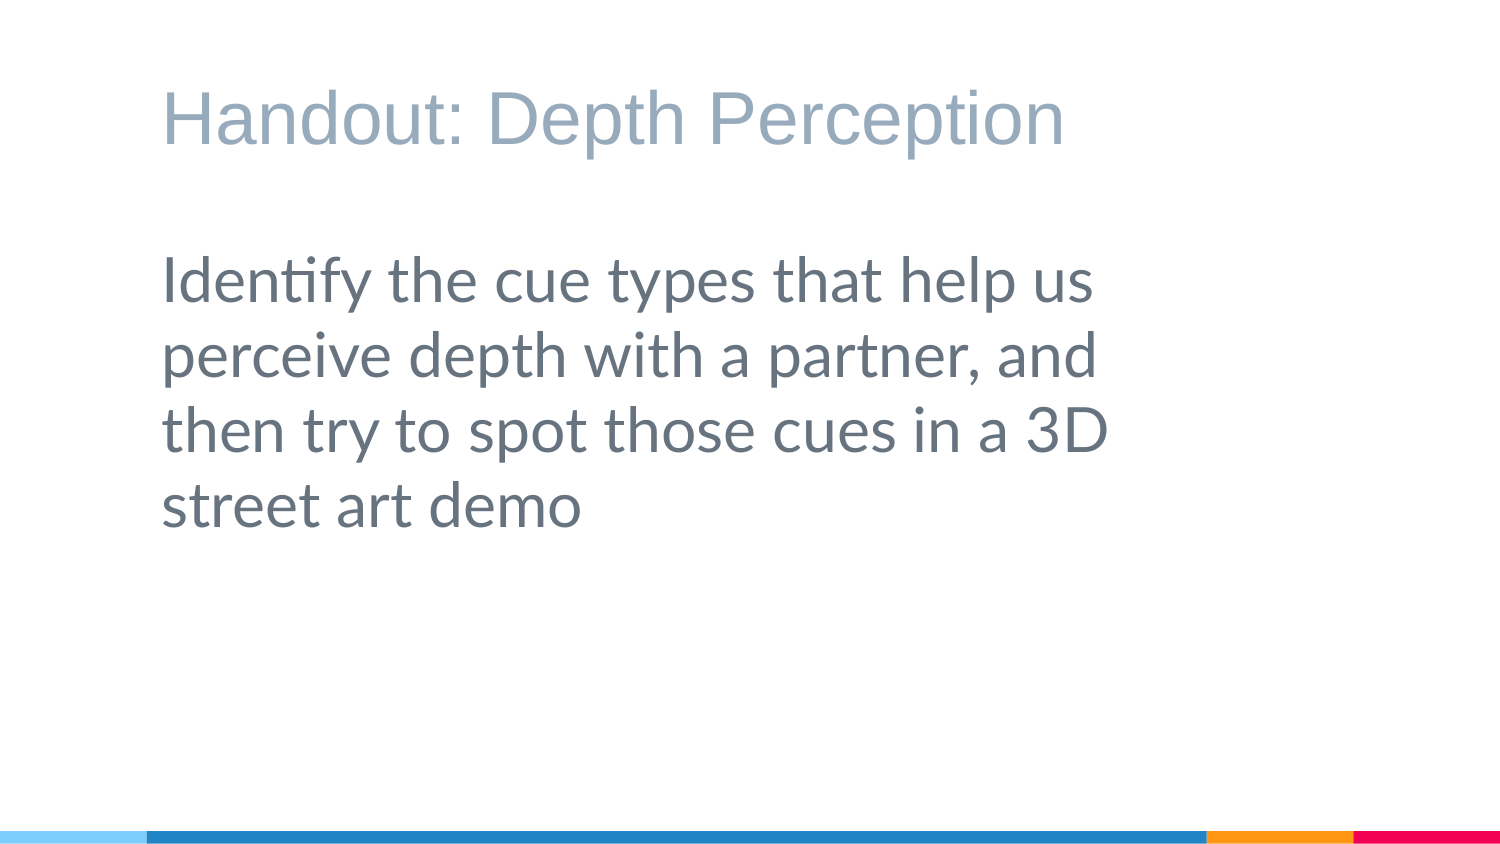

# Handout: Depth Perception
Identify the cue types that help us perceive depth with a partner, and then try to spot those cues in a 3D street art demo